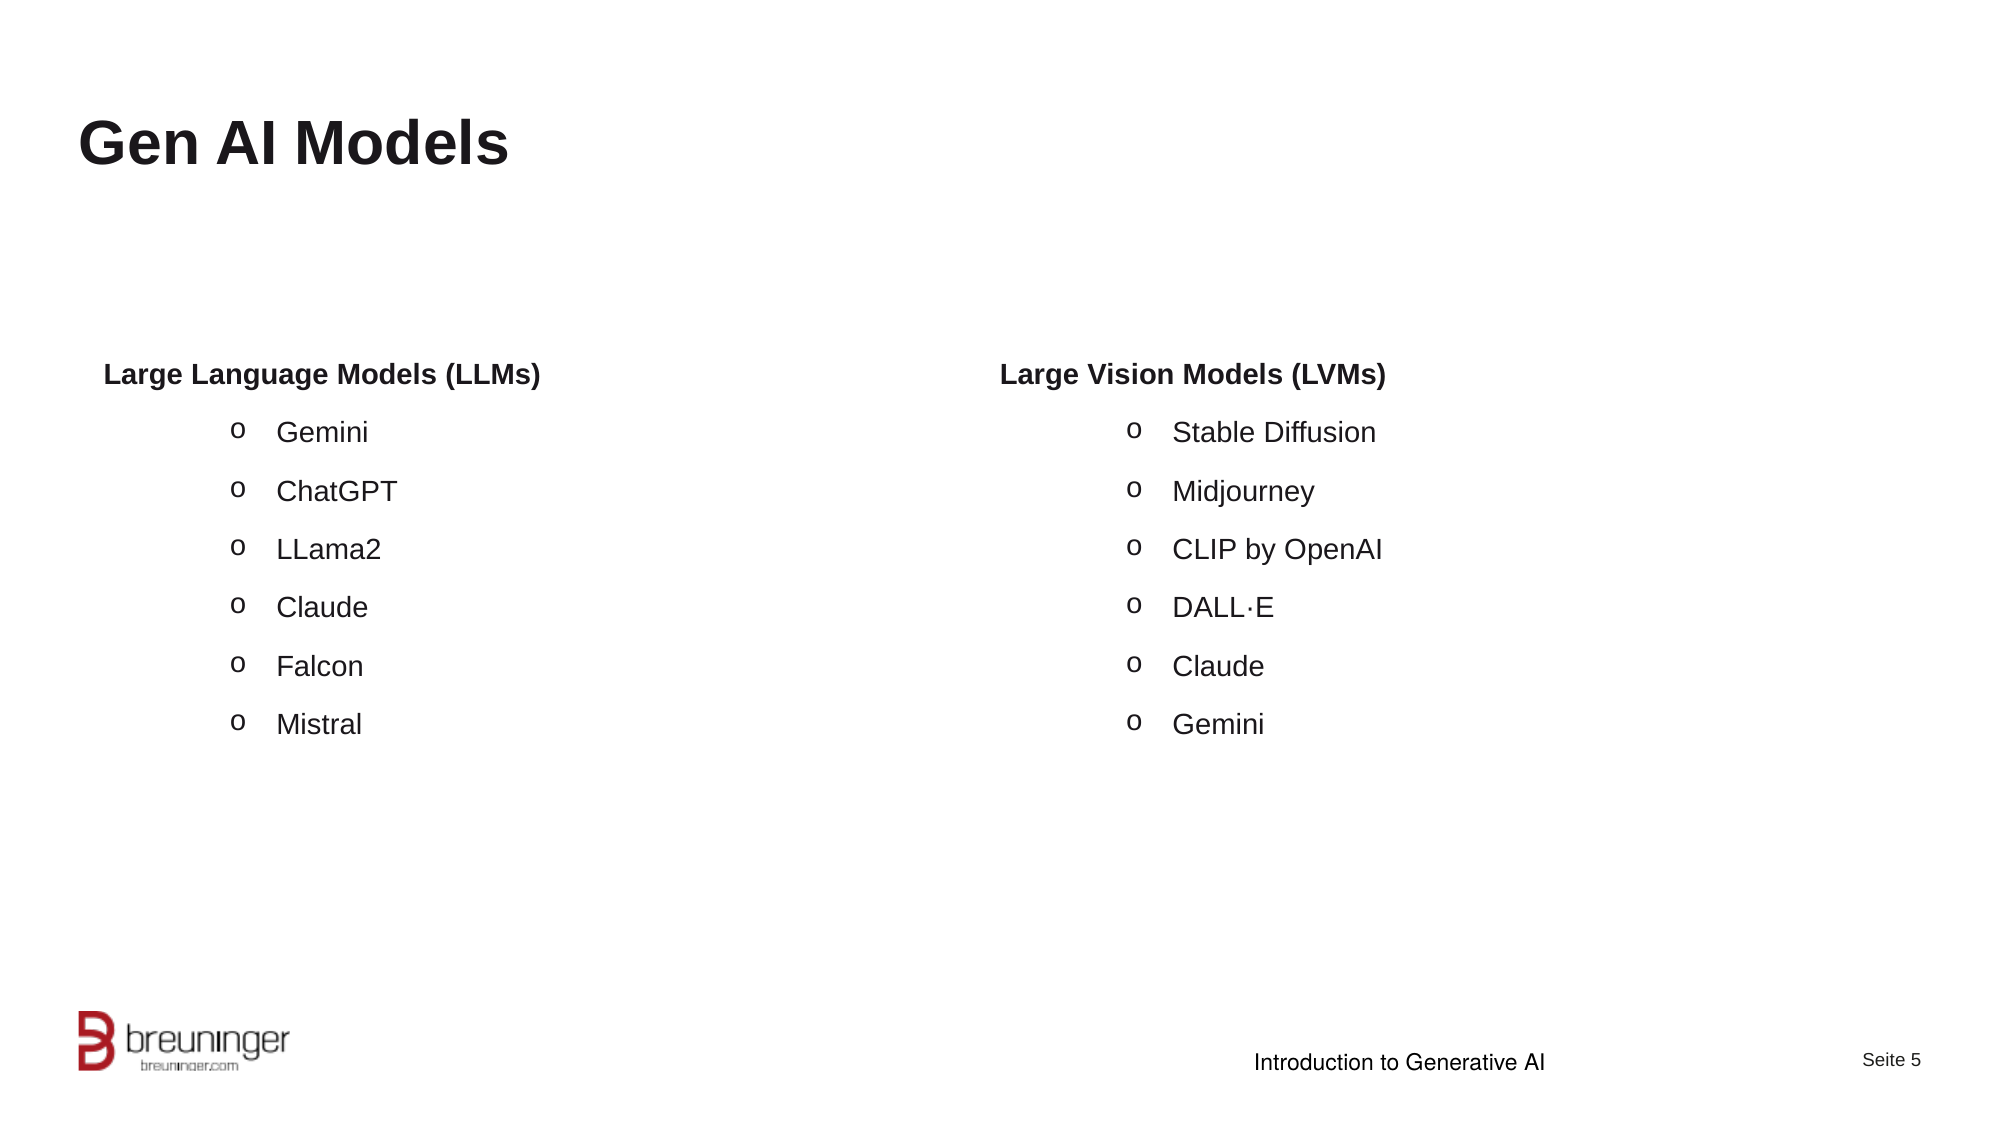

# Gen AI Models
Large Language Models (LLMs)
Gemini
ChatGPT
LLama2
Claude
Falcon
Mistral

Large Vision Models (LVMs)
Stable Diffusion
Midjourney
CLIP by OpenAI
DALL·E
Claude
Gemini